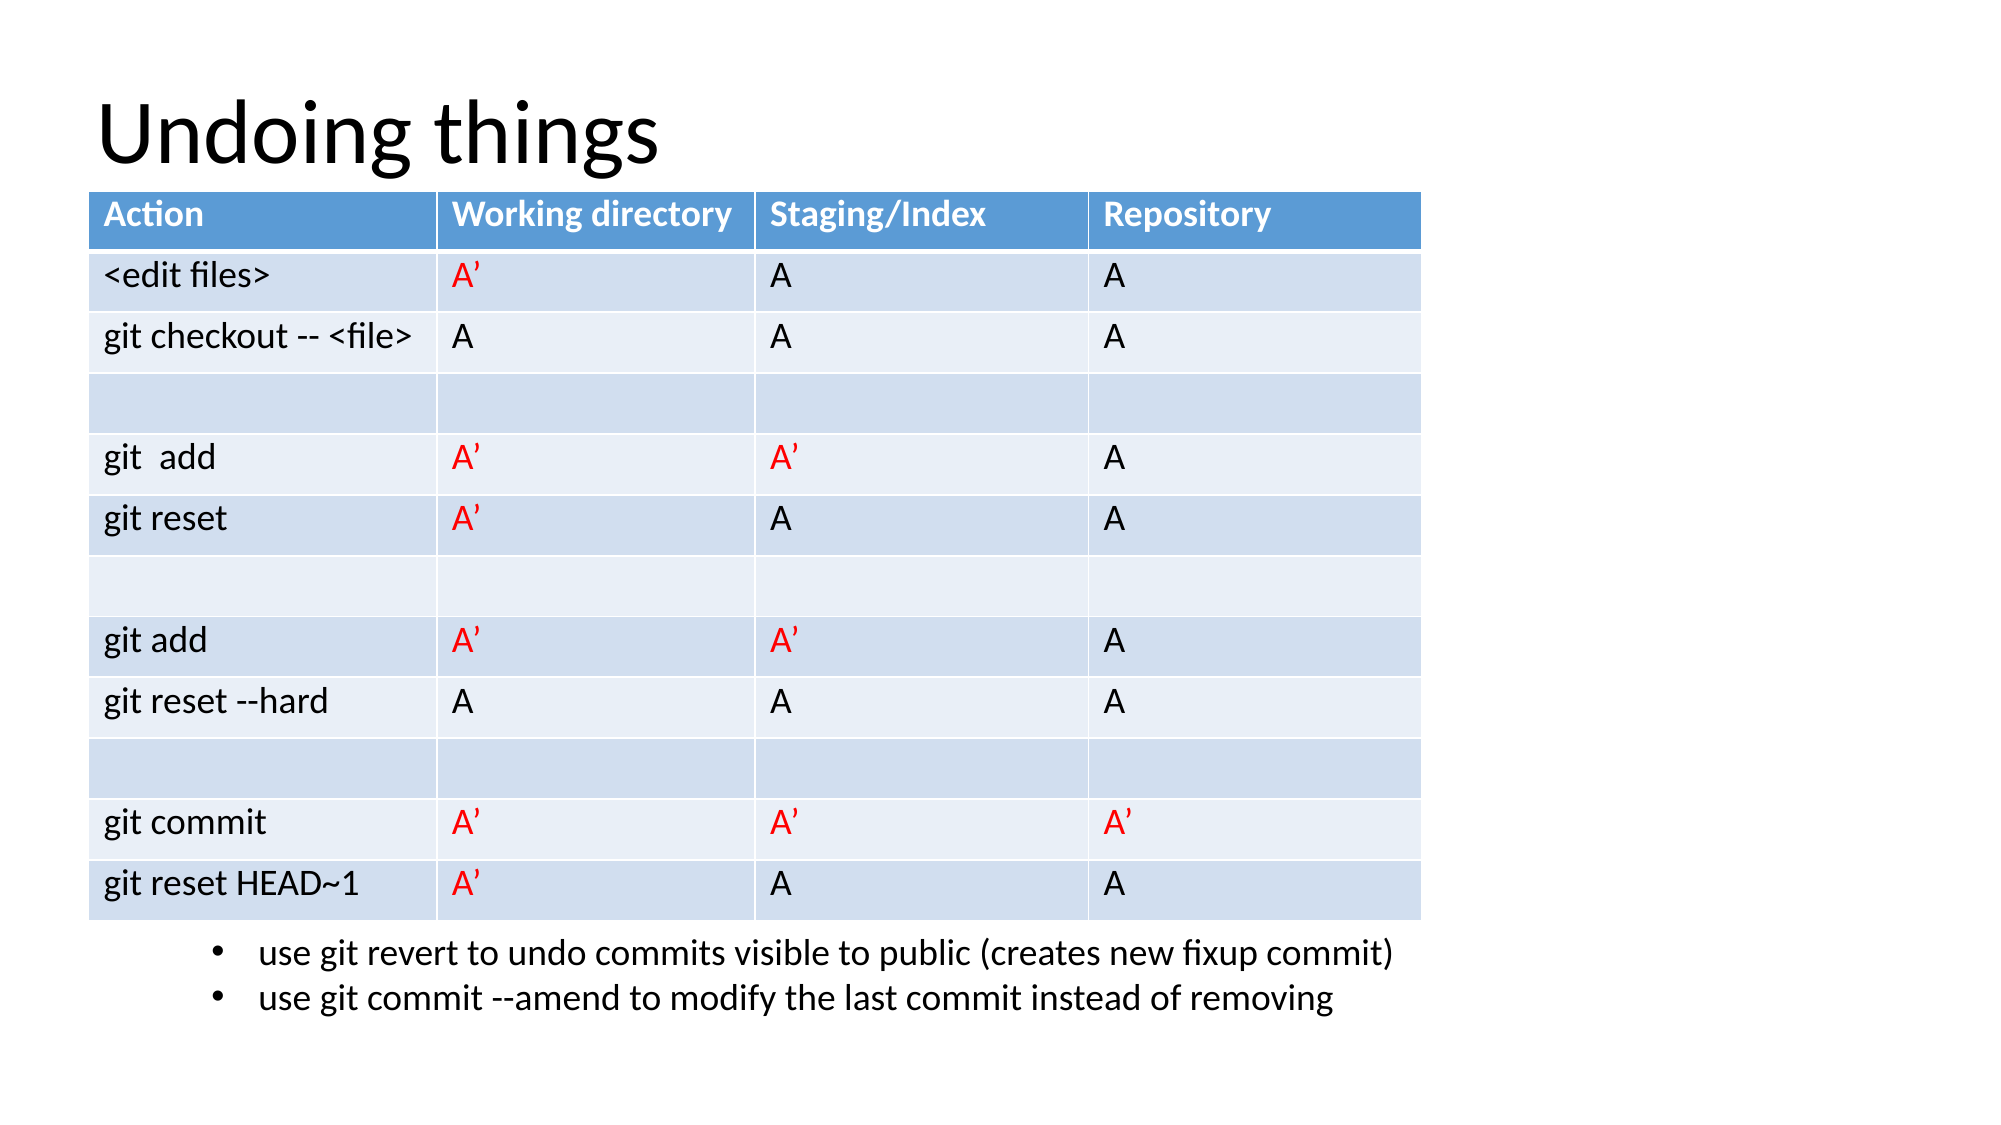

Undoing things
| Action | Working directory | Staging/Index | Repository |
| --- | --- | --- | --- |
| <edit files> | A’ | A | A |
| git checkout -- <file> | A | A | A |
|  |  |  |  |
| git add | A’ | A’ | A |
| git reset | A’ | A | A |
|  |  |  |  |
| git add | A’ | A’ | A |
| git reset --hard | A | A | A |
|  |  |  |  |
| git commit | A’ | A’ | A’ |
| git reset HEAD~1 | A’ | A | A |
use git revert to undo commits visible to public (creates new fixup commit)
use git commit --amend to modify the last commit instead of removing